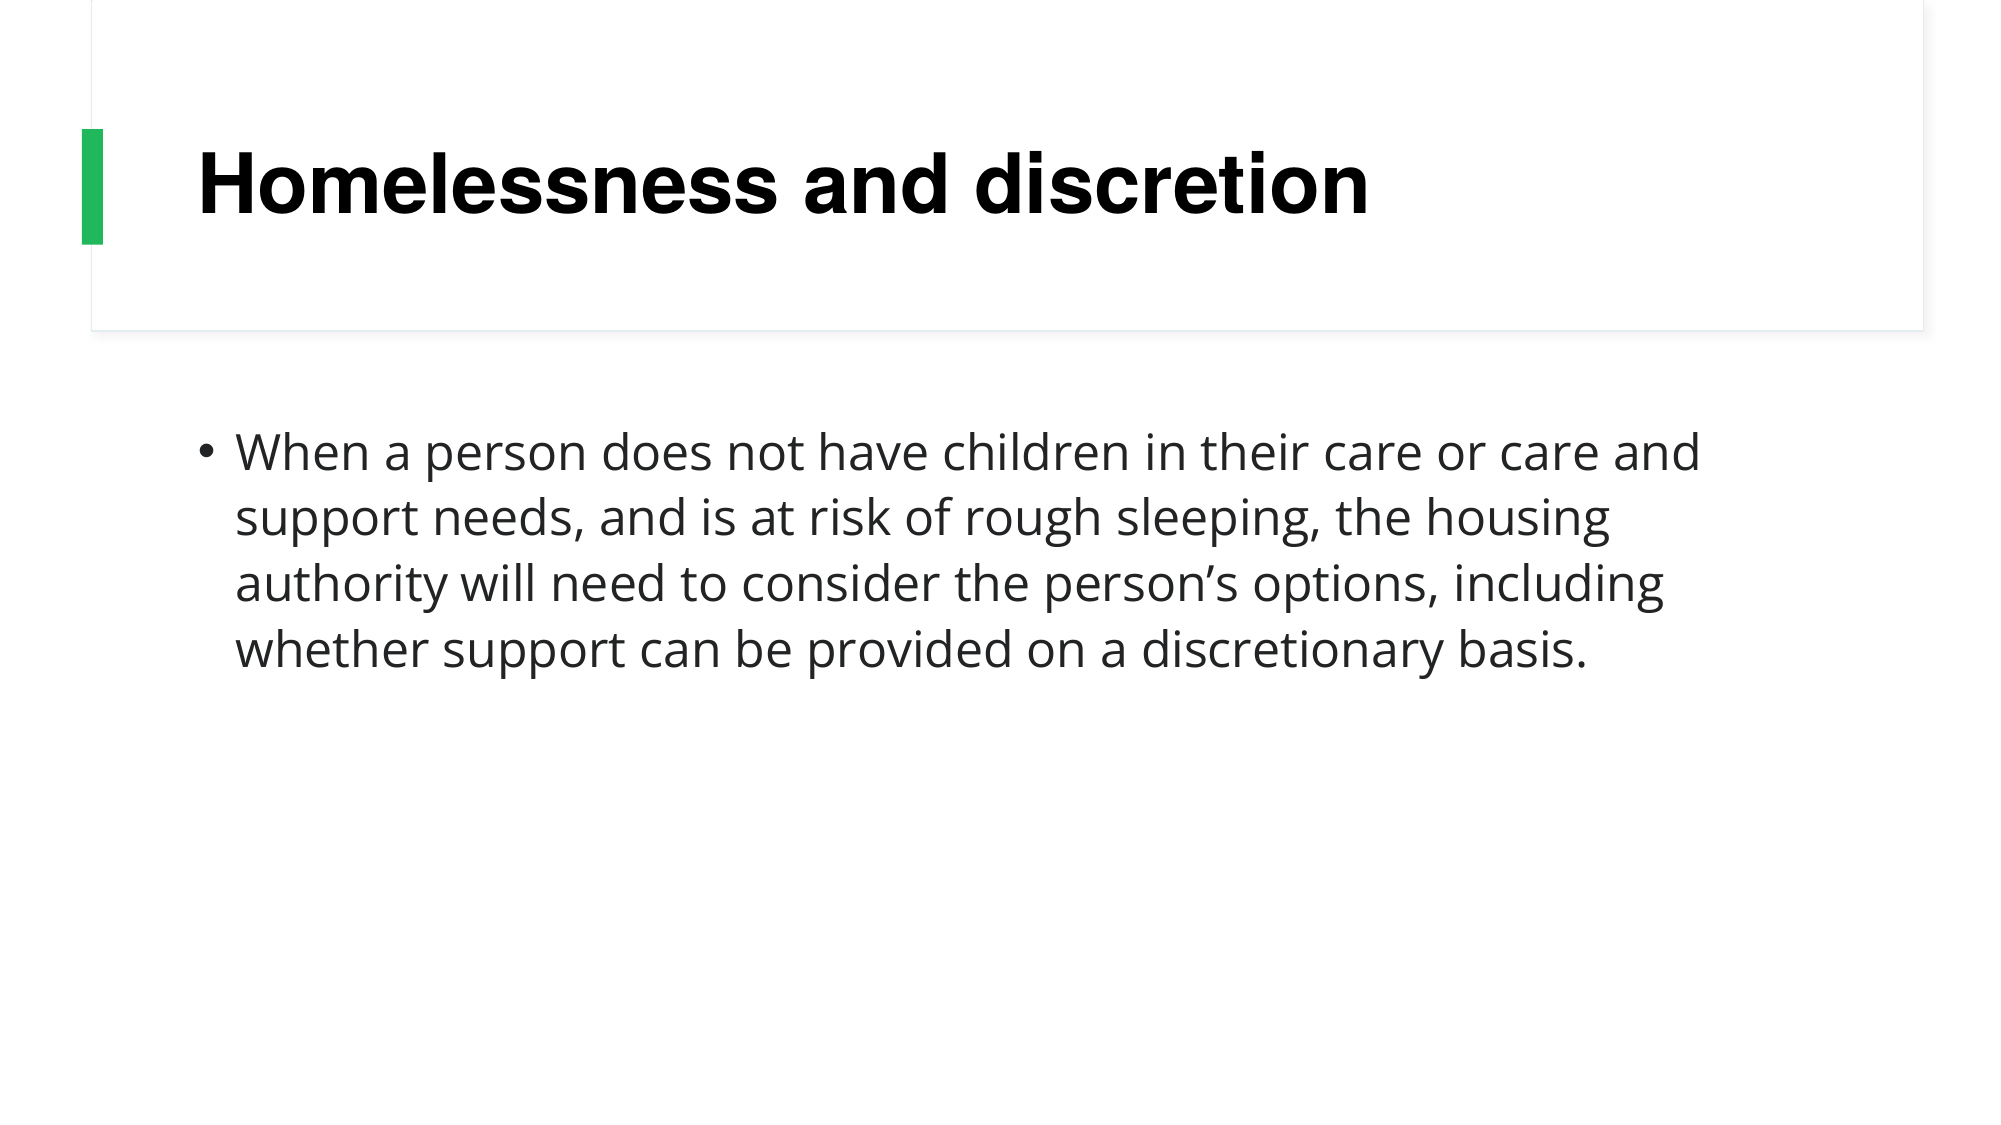

# Homelessness and discretion
When a person does not have children in their care or care and support needs, and is at risk of rough sleeping, the housing authority will need to consider the person’s options, including whether support can be provided on a discretionary basis.